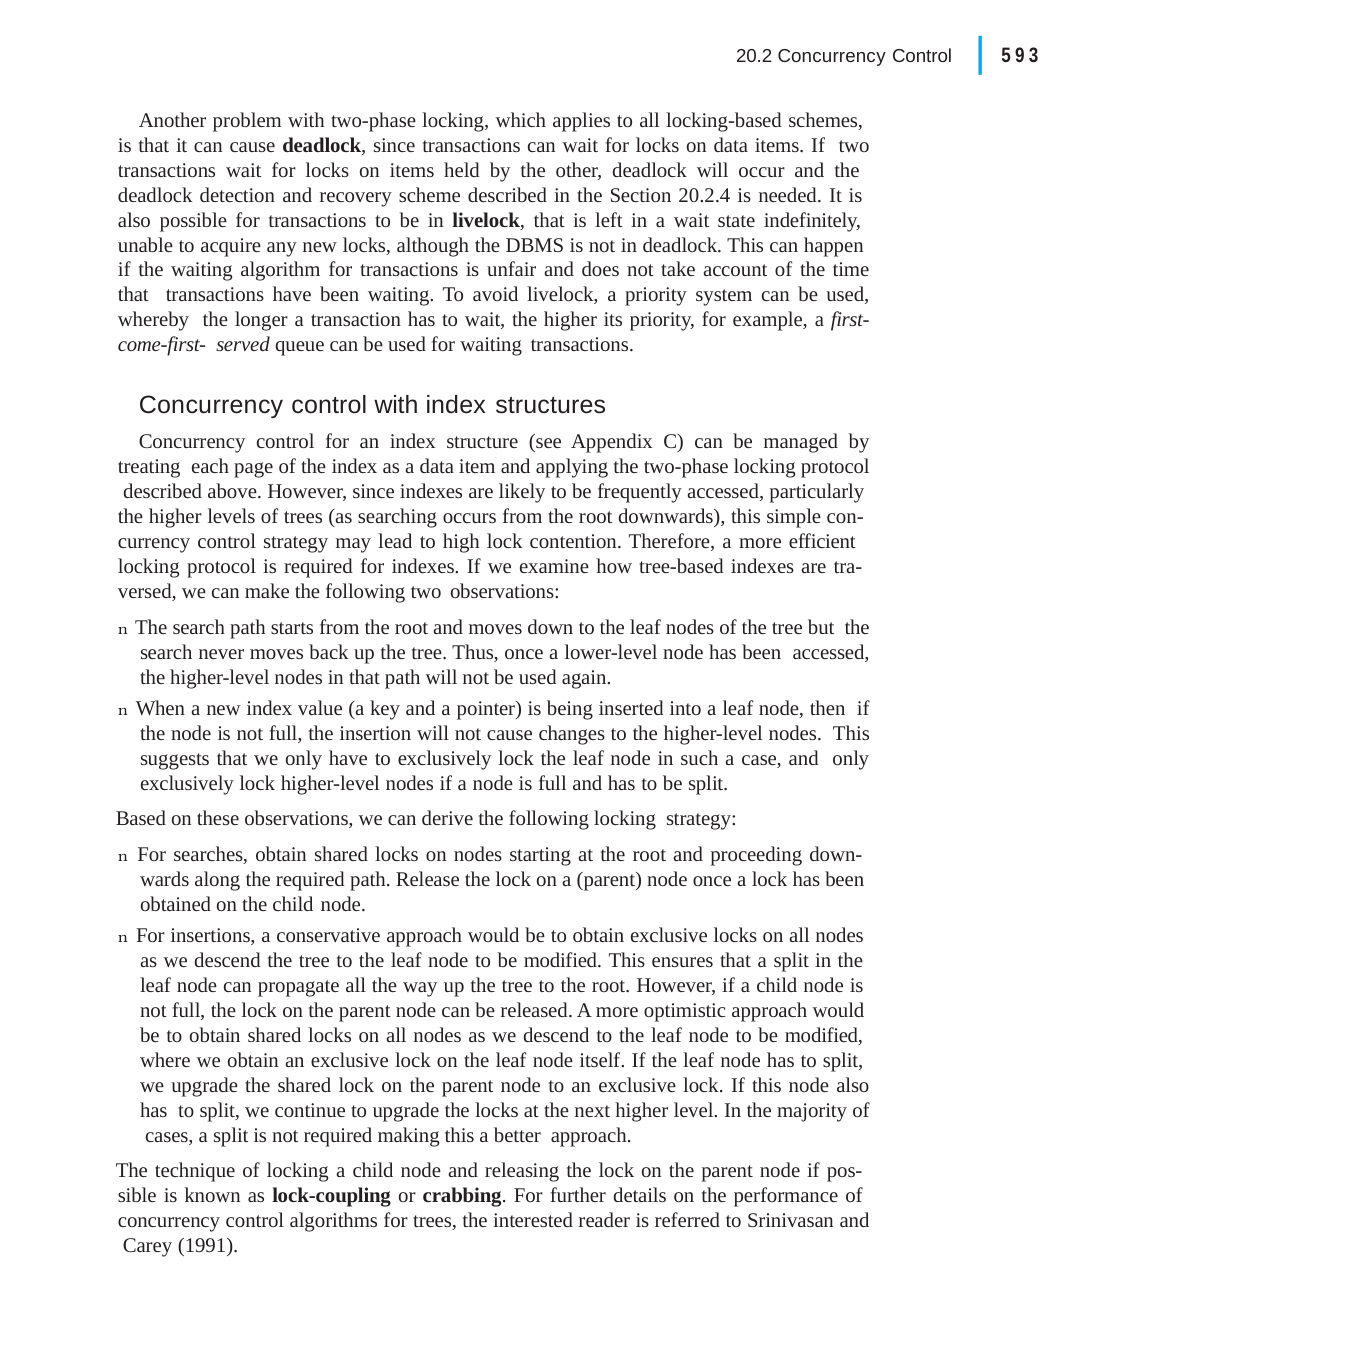

|
593
20.2 Concurrency Control
Another problem with two-phase locking, which applies to all locking-based schemes,  is that it can cause deadlock, since transactions can wait for locks on data items. If  two transactions wait for locks on items held by the other, deadlock will occur and the  deadlock detection and recovery scheme described in the Section 20.2.4 is needed. It is  also possible for transactions to be in livelock, that is left in a wait state indefinitely,  unable to acquire any new locks, although the DBMS is not in deadlock. This can happen  if the waiting algorithm for transactions is unfair and does not take account of the time that  transactions have been waiting. To avoid livelock, a priority system can be used, whereby  the longer a transaction has to wait, the higher its priority, for example, a first-come-first-  served queue can be used for waiting transactions.

Concurrency control with index structures
Concurrency control for an index structure (see Appendix C) can be managed by treating  each page of the index as a data item and applying the two-phase locking protocol  described above. However, since indexes are likely to be frequently accessed, particularly  the higher levels of trees (as searching occurs from the root downwards), this simple con-  currency control strategy may lead to high lock contention. Therefore, a more efficient   locking protocol is required for indexes. If we examine how tree-based indexes are tra-  versed, we can make the following two observations:
n The search path starts from the root and moves down to the leaf nodes of the tree but  the search never moves back up the tree. Thus, once a lower-level node has been  accessed, the higher-level nodes in that path will not be used again.
n When a new index value (a key and a pointer) is being inserted into a leaf node, then  if the node is not full, the insertion will not cause changes to the higher-level nodes.  This suggests that we only have to exclusively lock the leaf node in such a case, and  only exclusively lock higher-level nodes if a node is full and has to be split.
Based on these observations, we can derive the following locking strategy:
n For searches, obtain shared locks on nodes starting at the root and proceeding down-  wards along the required path. Release the lock on a (parent) node once a lock has been  obtained on the child node.
n For insertions, a conservative approach would be to obtain exclusive locks on all nodes  as we descend the tree to the leaf node to be modified. This ensures that a split in the  leaf node can propagate all the way up the tree to the root. However, if a child node is  not full, the lock on the parent node can be released. A more optimistic approach would  be to obtain shared locks on all nodes as we descend to the leaf node to be modified,  where we obtain an exclusive lock on the leaf node itself. If the leaf node has to split,  we upgrade the shared lock on the parent node to an exclusive lock. If this node also has  to split, we continue to upgrade the locks at the next higher level. In the majority of  cases, a split is not required making this a better approach.
The technique of locking a child node and releasing the lock on the parent node if pos-  sible is known as lock-coupling or crabbing. For further details on the performance of  concurrency control algorithms for trees, the interested reader is referred to Srinivasan and  Carey (1991).